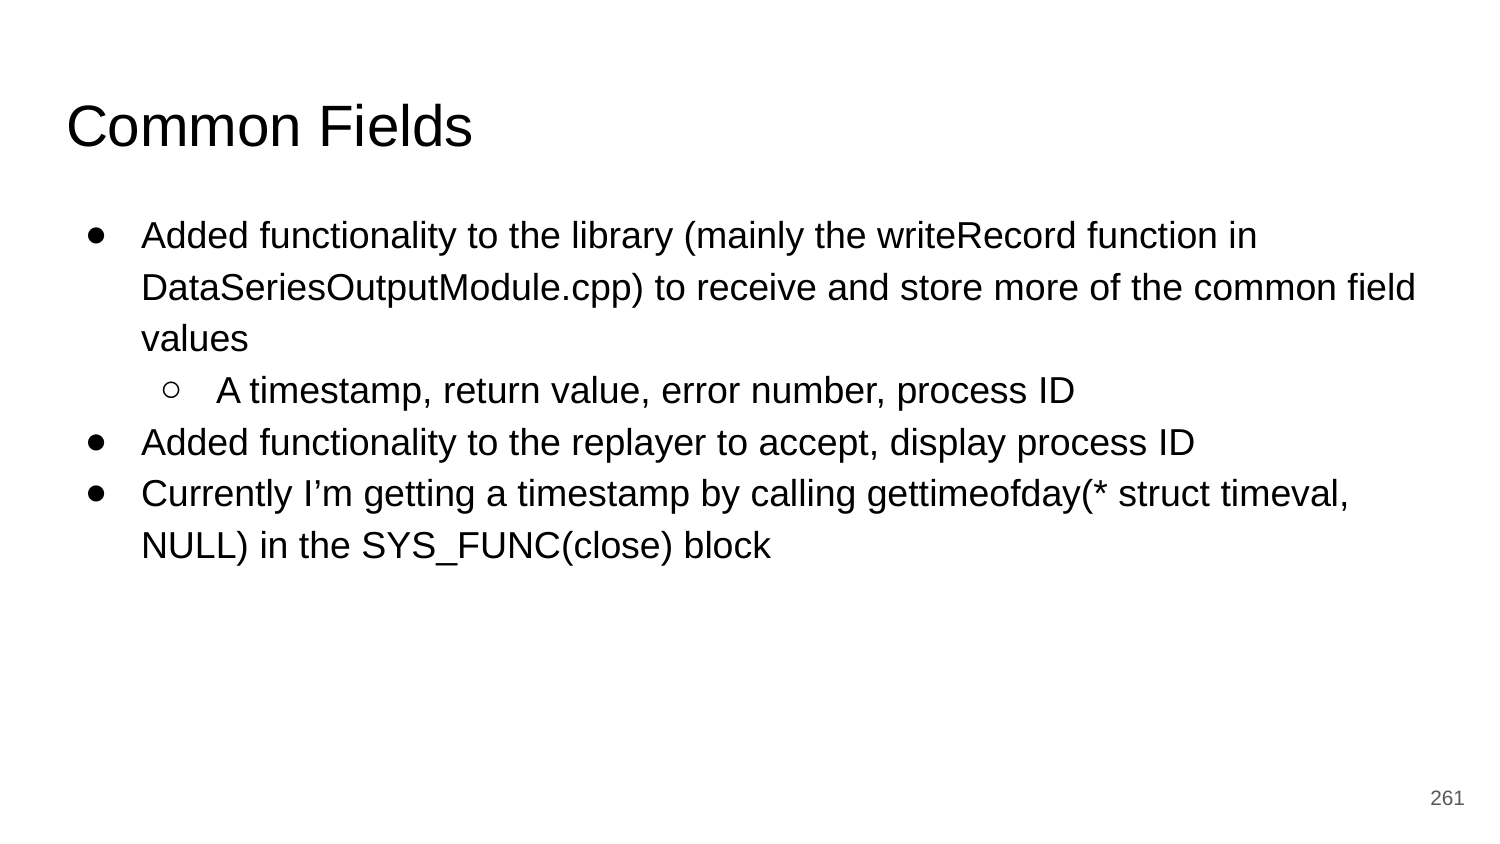

# Common Fields
Added functionality to the library (mainly the writeRecord function in DataSeriesOutputModule.cpp) to receive and store more of the common field values
A timestamp, return value, error number, process ID
Added functionality to the replayer to accept, display process ID
Currently I’m getting a timestamp by calling gettimeofday(* struct timeval, NULL) in the SYS_FUNC(close) block
261